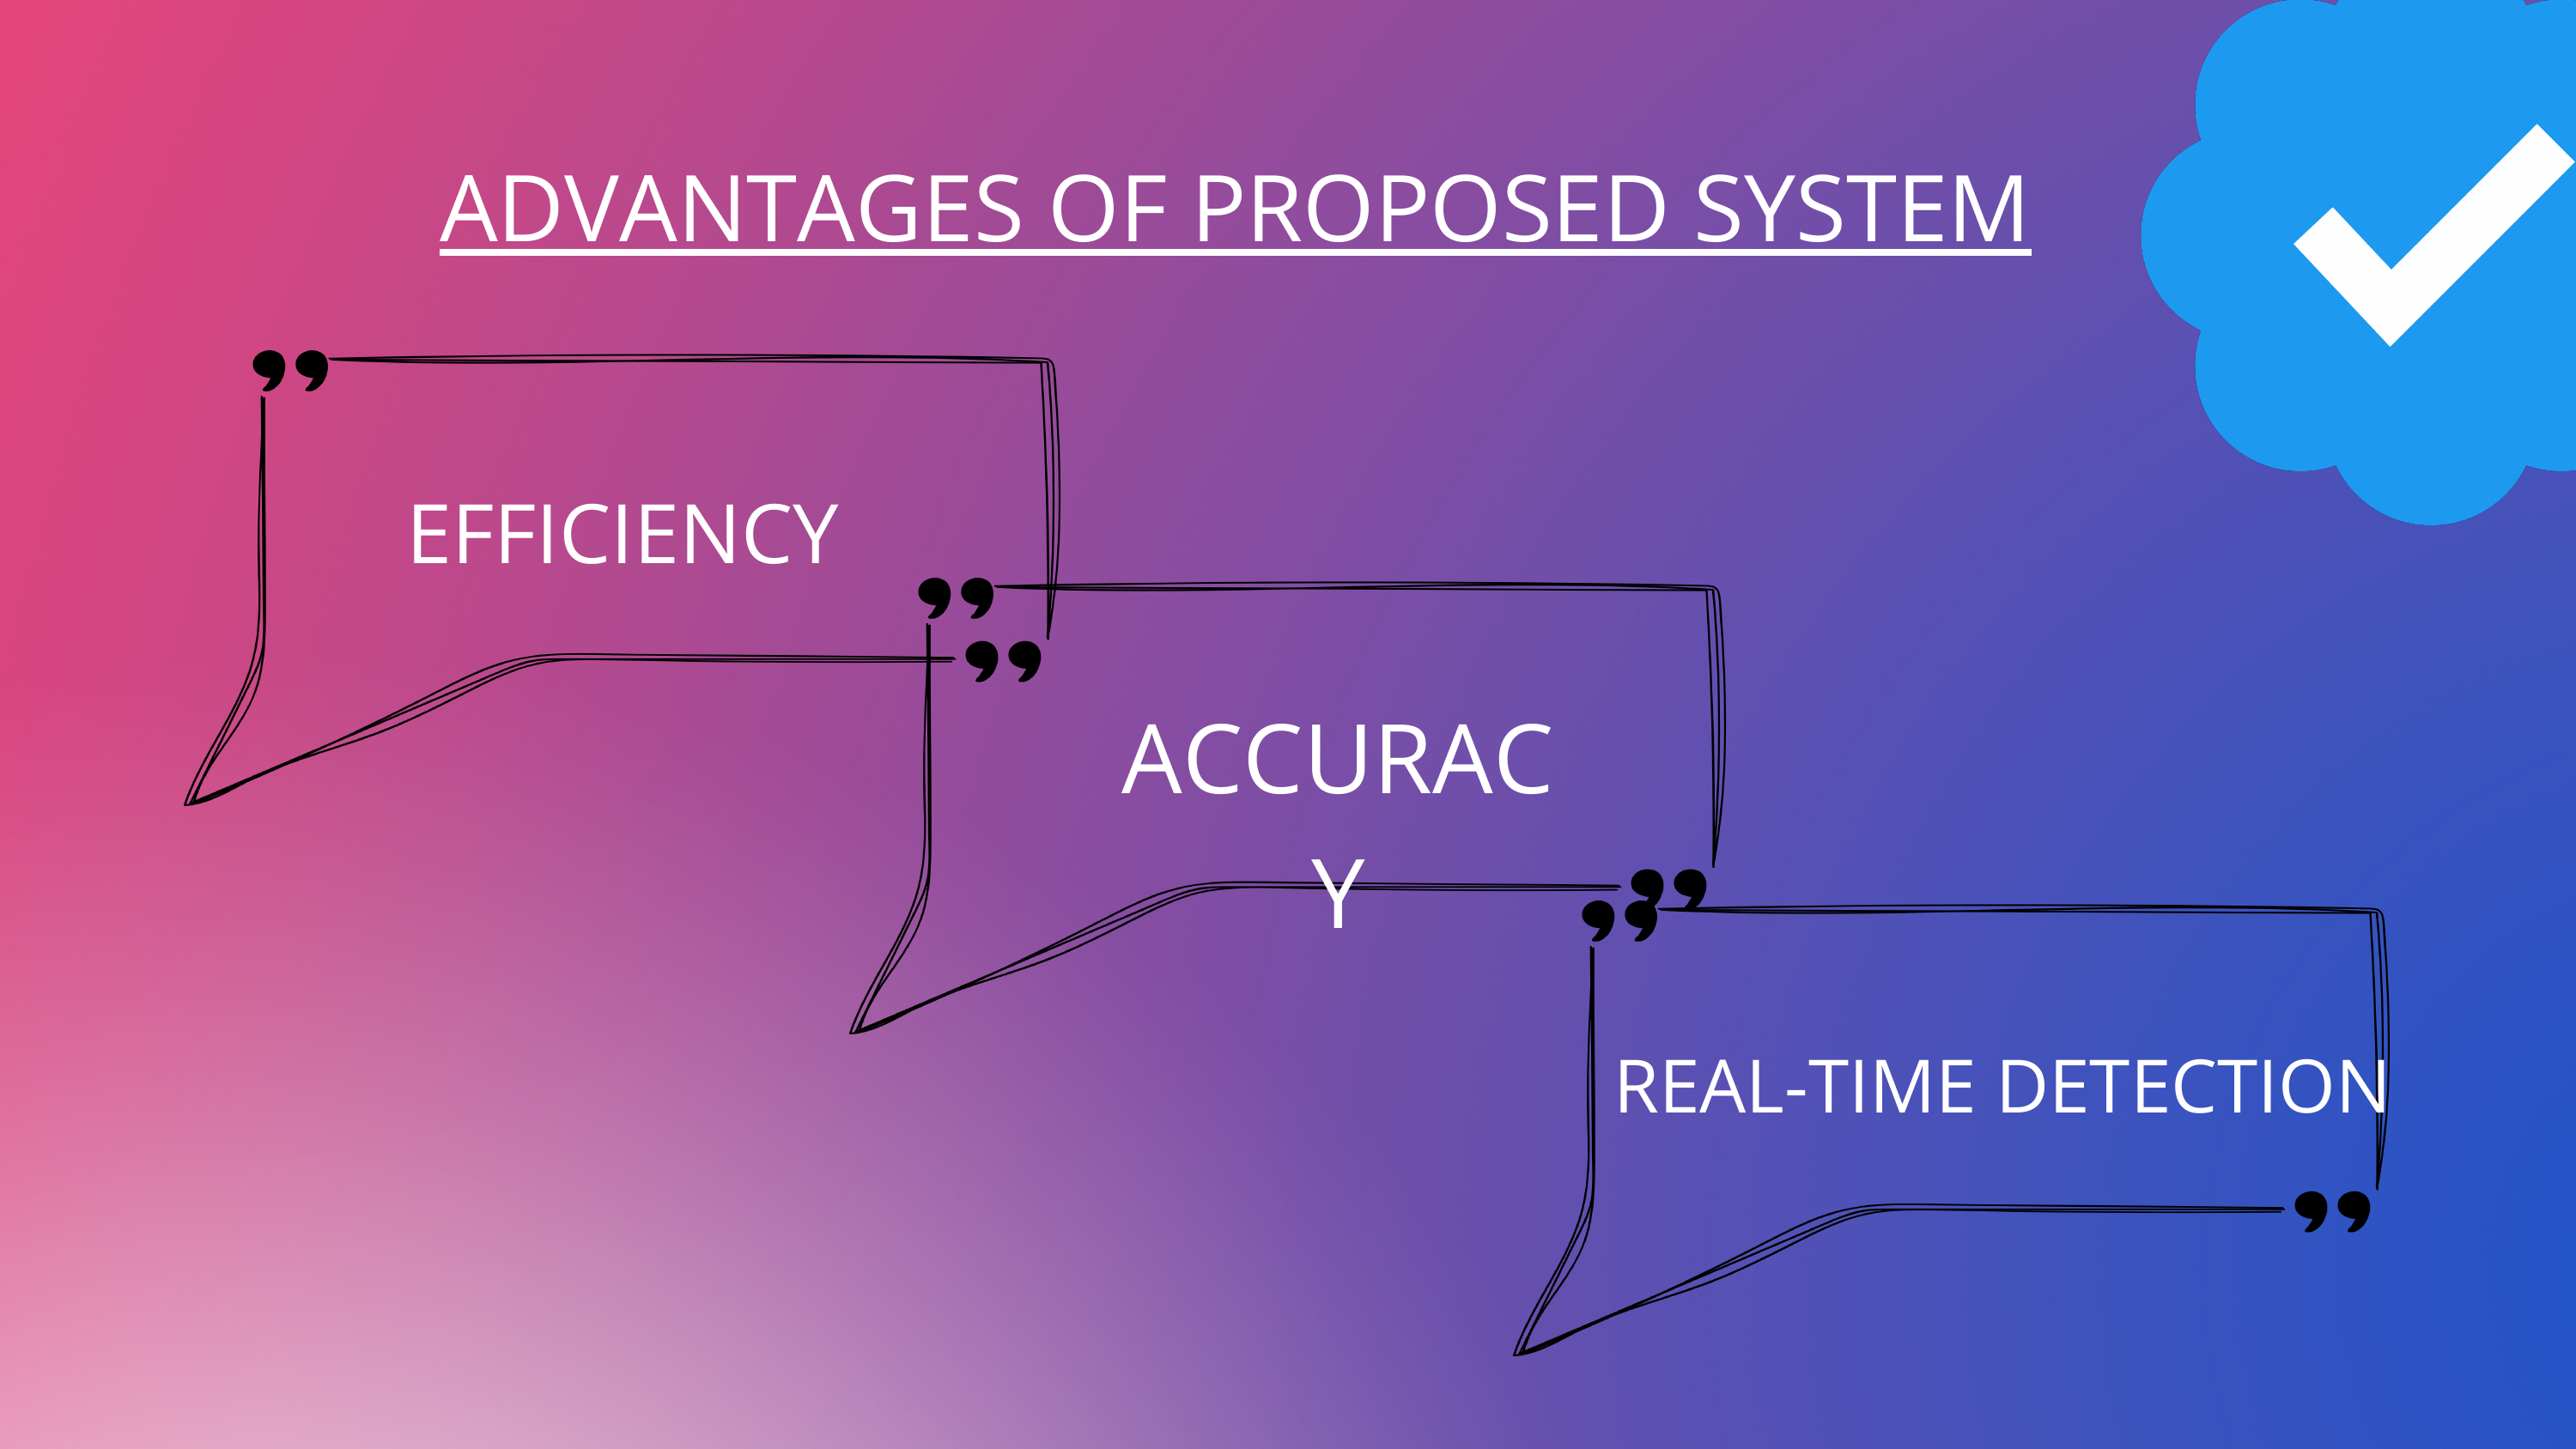

ADVANTAGES OF PROPOSED SYSTEM

EFFICIENCY

ACCURACY

REAL-TIME DETECTION